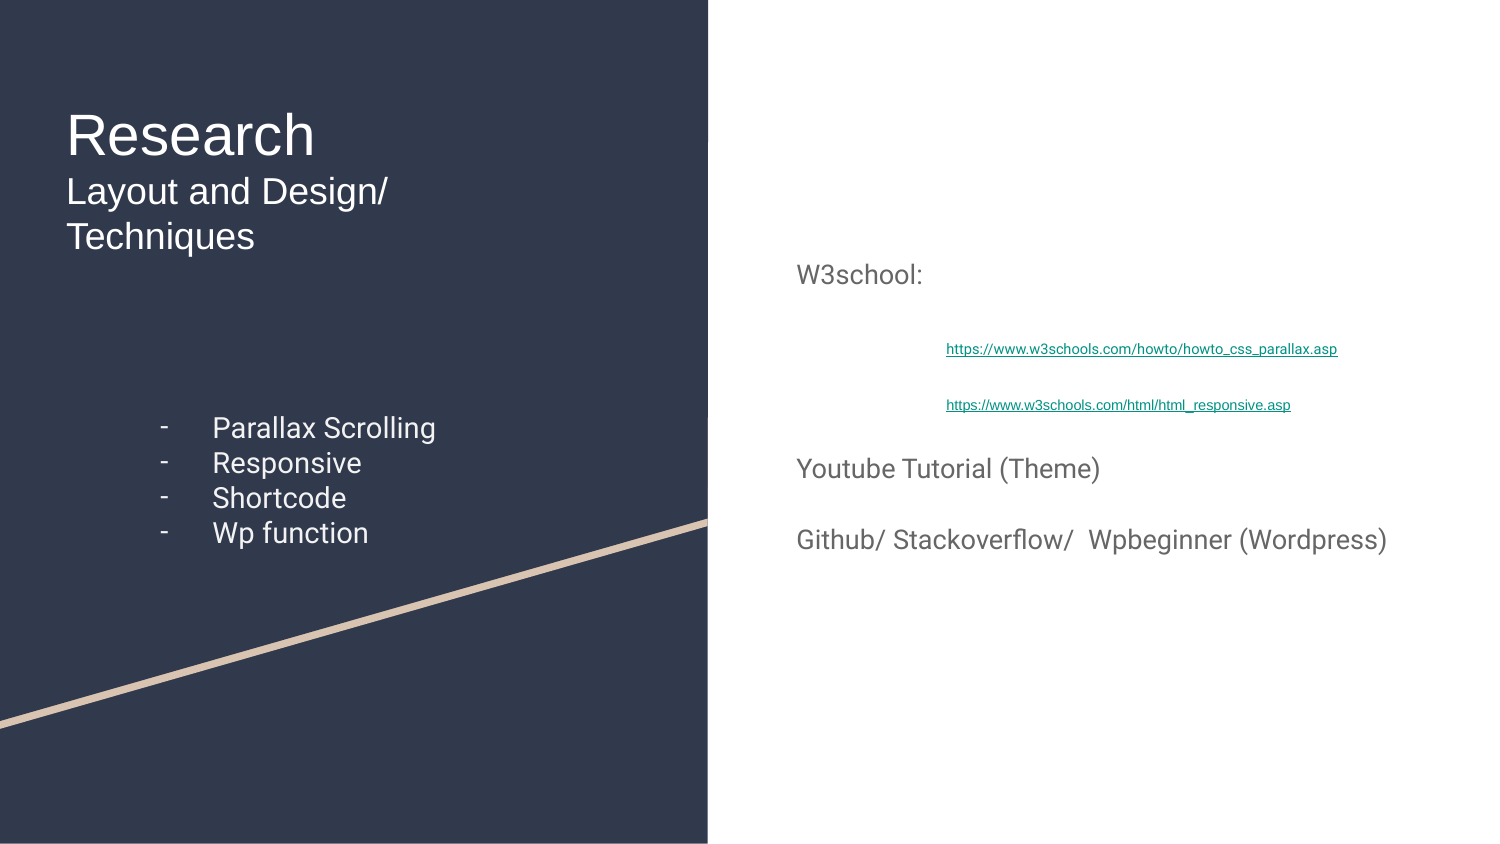

# Research
Layout and Design/
Techniques

W3school:
	https://www.w3schools.com/howto/howto_css_parallax.asp
	https://www.w3schools.com/html/html_responsive.asp
Youtube Tutorial (Theme)
Github/ Stackoverflow/  Wpbeginner (Wordpress)

Parallax Scrolling
Responsive
Shortcode
Wp function